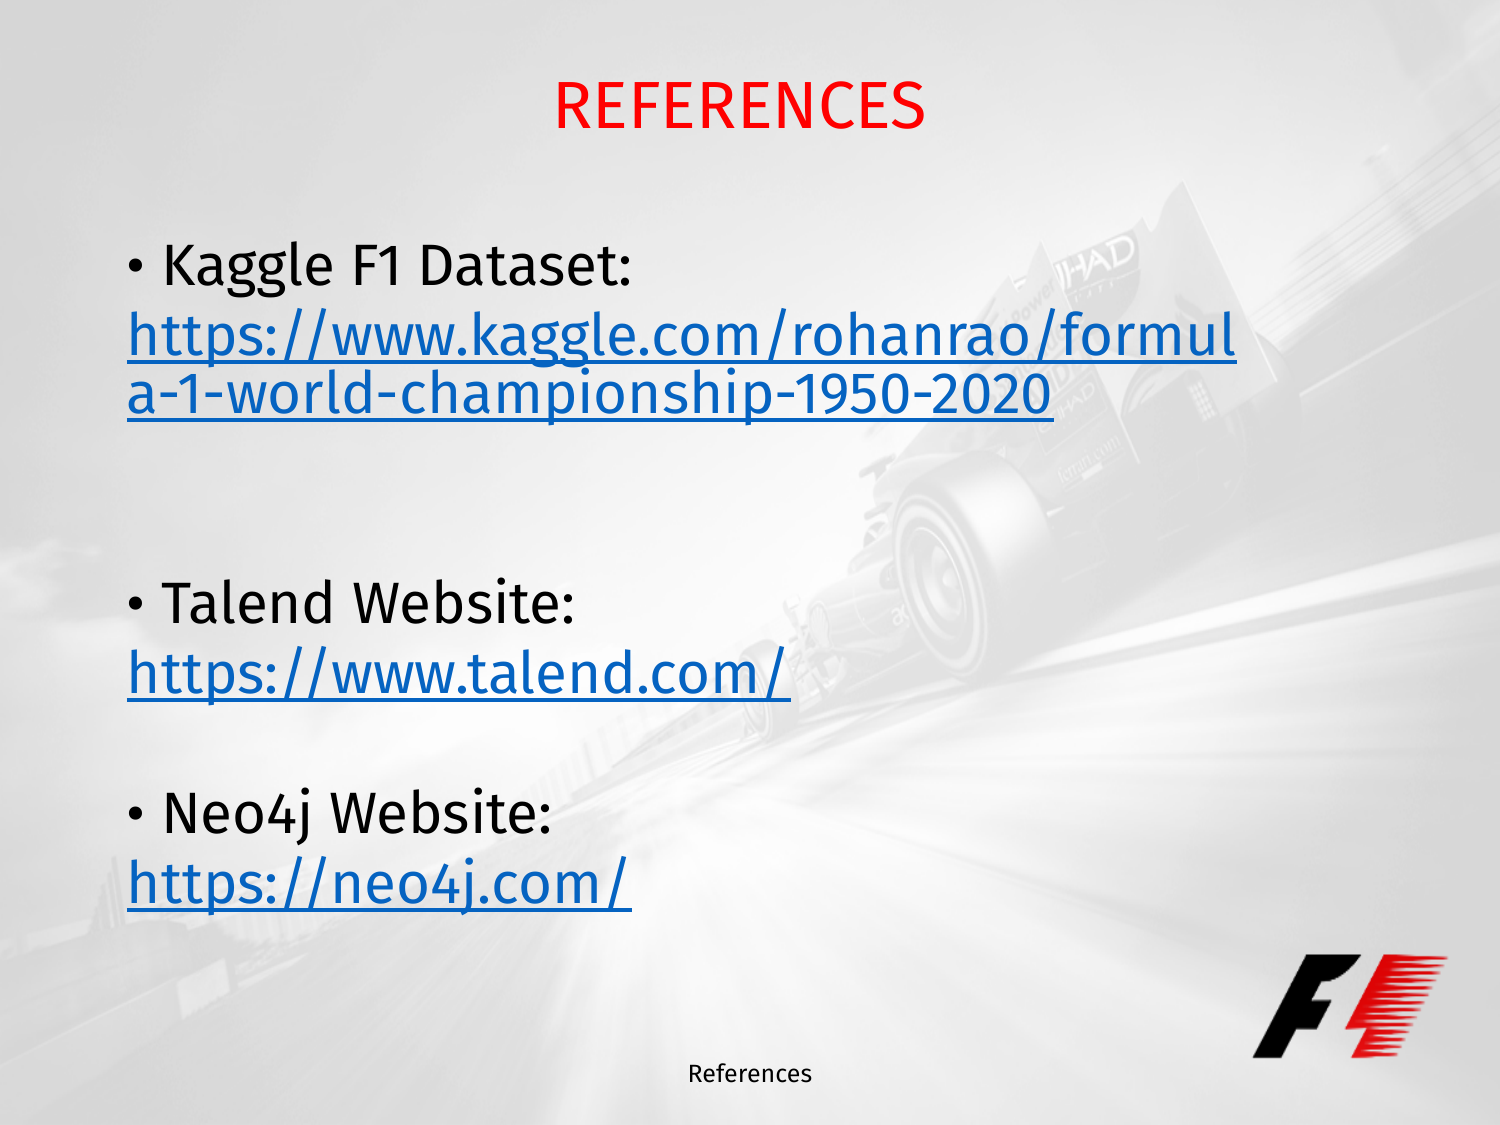

REFERENCES
• Kaggle F1 Dataset: https://www.kaggle.com/rohanrao/formula-1-world-championship-1950-2020

• Talend Website:
https://www.talend.com/
• Neo4j Website:
https://neo4j.com/
References